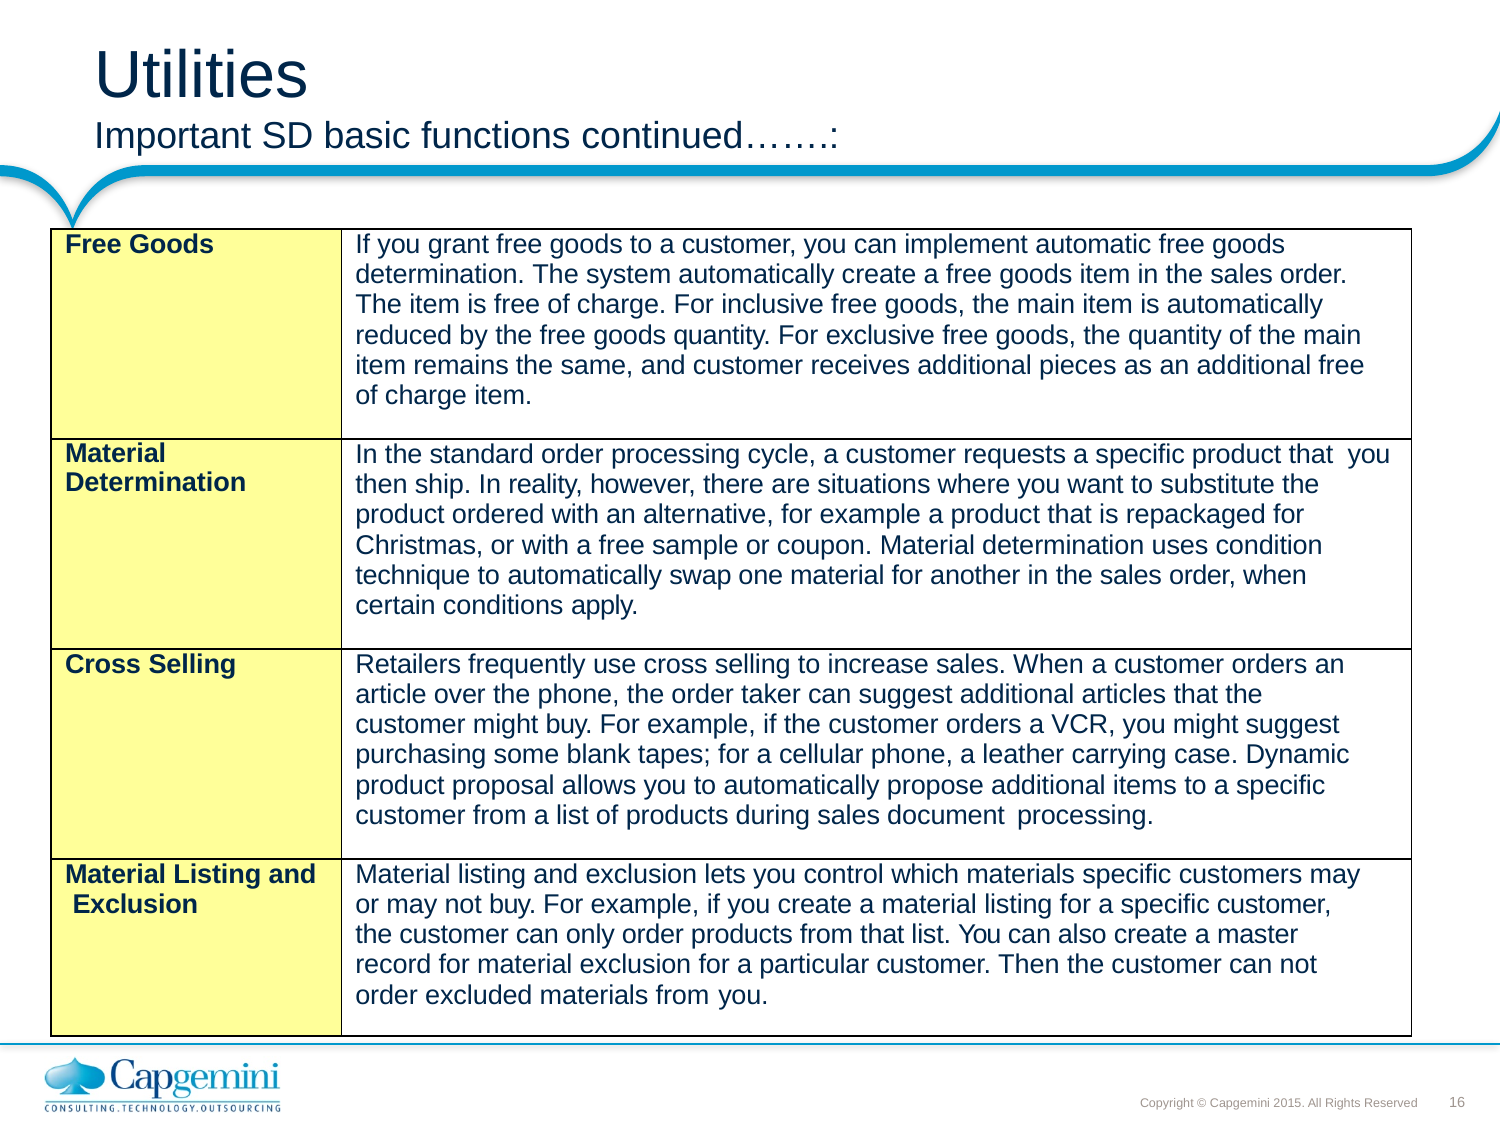

# Utilities                              Important SD basic functions continued…….:

| Free Goods | If you grant free goods to a customer, you can implement automatic free goods determination. The system automatically create a free goods item in the sales order. The item is free of charge. For inclusive free goods, the main item is automatically reduced by the free goods quantity. For exclusive free goods, the quantity of the main item remains the same, and customer receives additional pieces as an additional free of charge item. |
| --- | --- |
| Material Determination | In the standard order processing cycle, a customer requests a specific product that you then ship. In reality, however, there are situations where you want to substitute the product ordered with an alternative, for example a product that is repackaged for Christmas, or with a free sample or coupon. Material determination uses condition technique to automatically swap one material for another in the sales order, when certain conditions apply. |
| Cross Selling | Retailers frequently use cross selling to increase sales. When a customer orders an article over the phone, the order taker can suggest additional articles that the customer might buy. For example, if the customer orders a VCR, you might suggest purchasing some blank tapes; for a cellular phone, a leather carrying case. Dynamic product proposal allows you to automatically propose additional items to a specific customer from a list of products during sales document processing. |
| Material Listing and Exclusion | Material listing and exclusion lets you control which materials specific customers may or may not buy. For example, if you create a material listing for a specific customer, the customer can only order products from that list. You can also create a master record for material exclusion for a particular customer. Then the customer can not order excluded materials from you. |